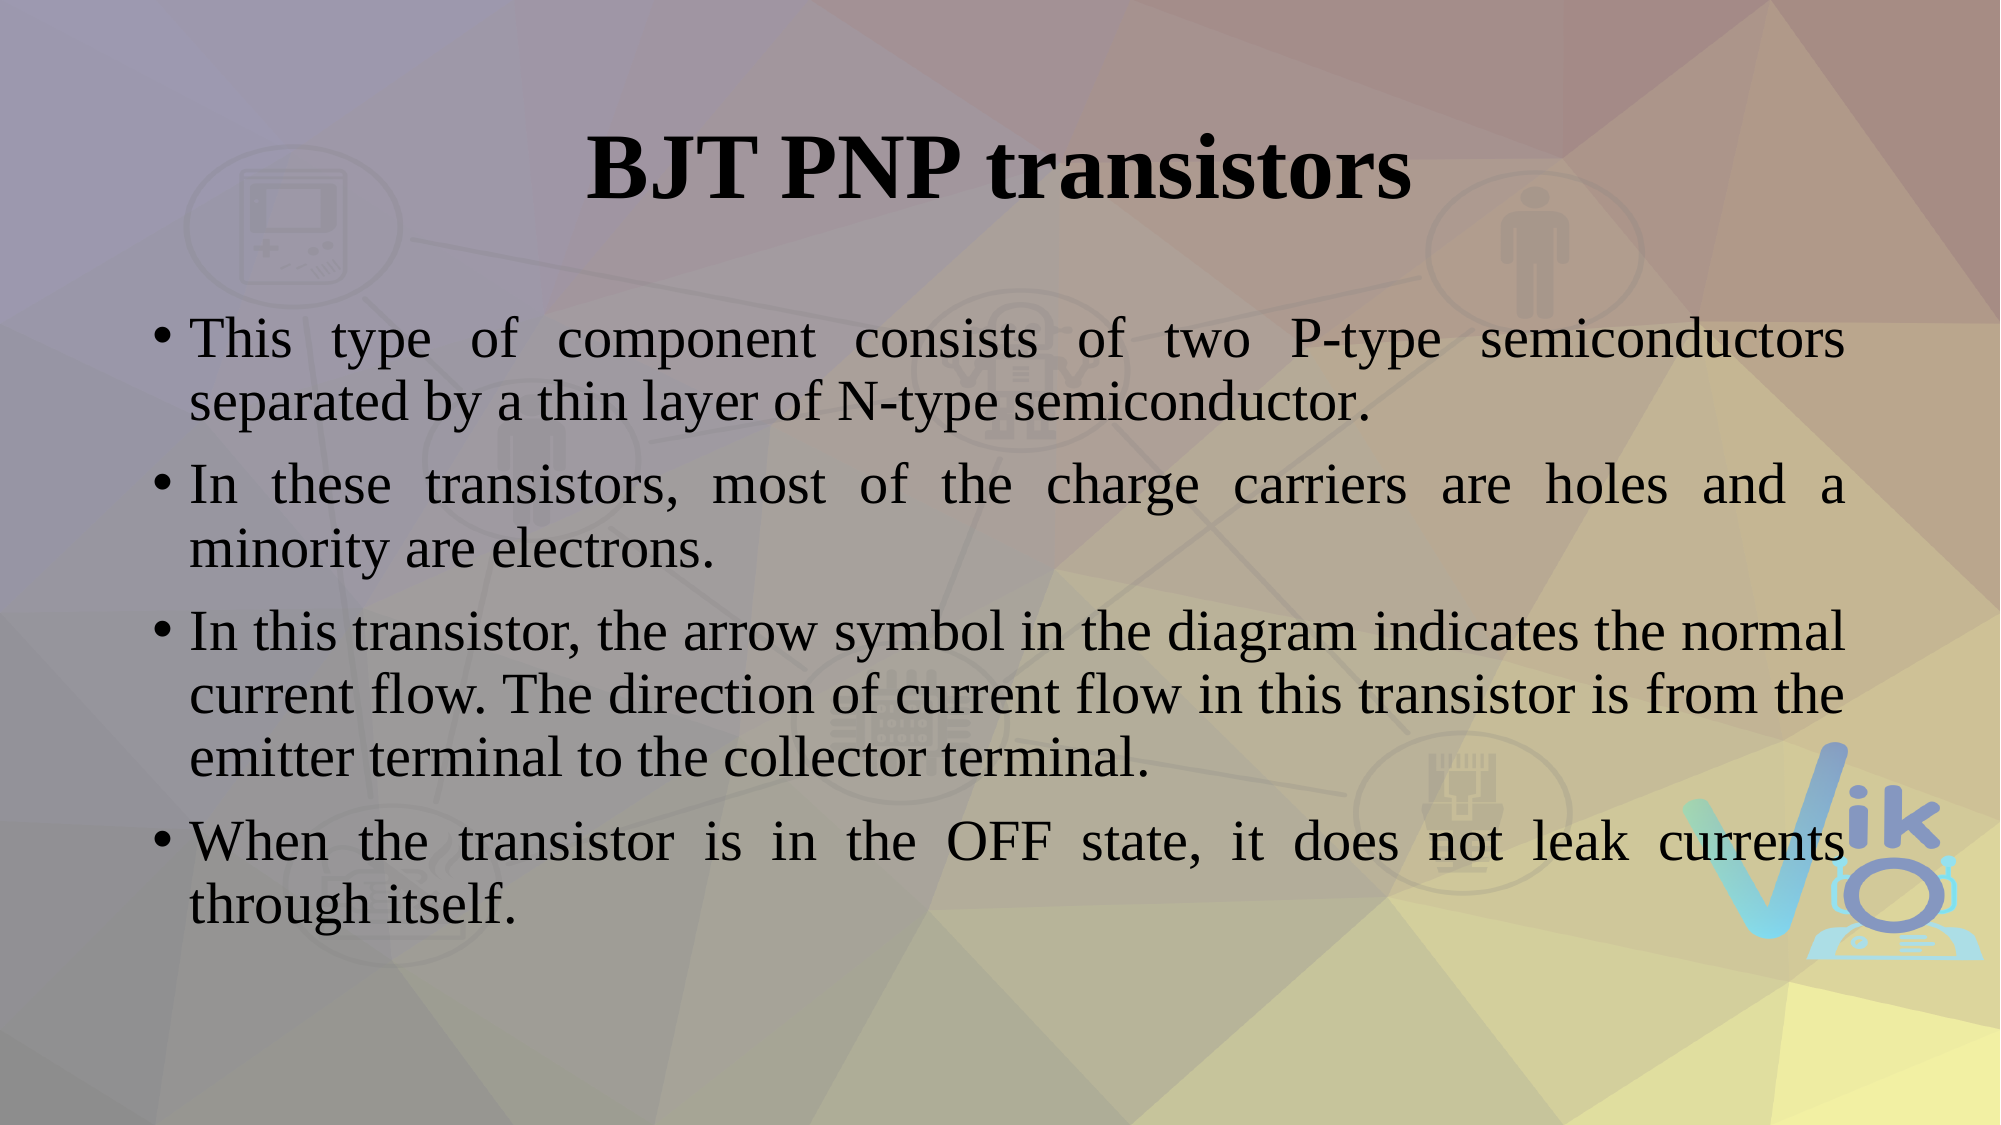

# BJT PNP transistors
This type of component consists of two P-type semiconductors separated by a thin layer of N-type semiconductor.
In these transistors, most of the charge carriers are holes and a minority are electrons.
In this transistor, the arrow symbol in the diagram indicates the normal current flow. The direction of current flow in this transistor is from the emitter terminal to the collector terminal.
When the transistor is in the OFF state, it does not leak currents through itself.